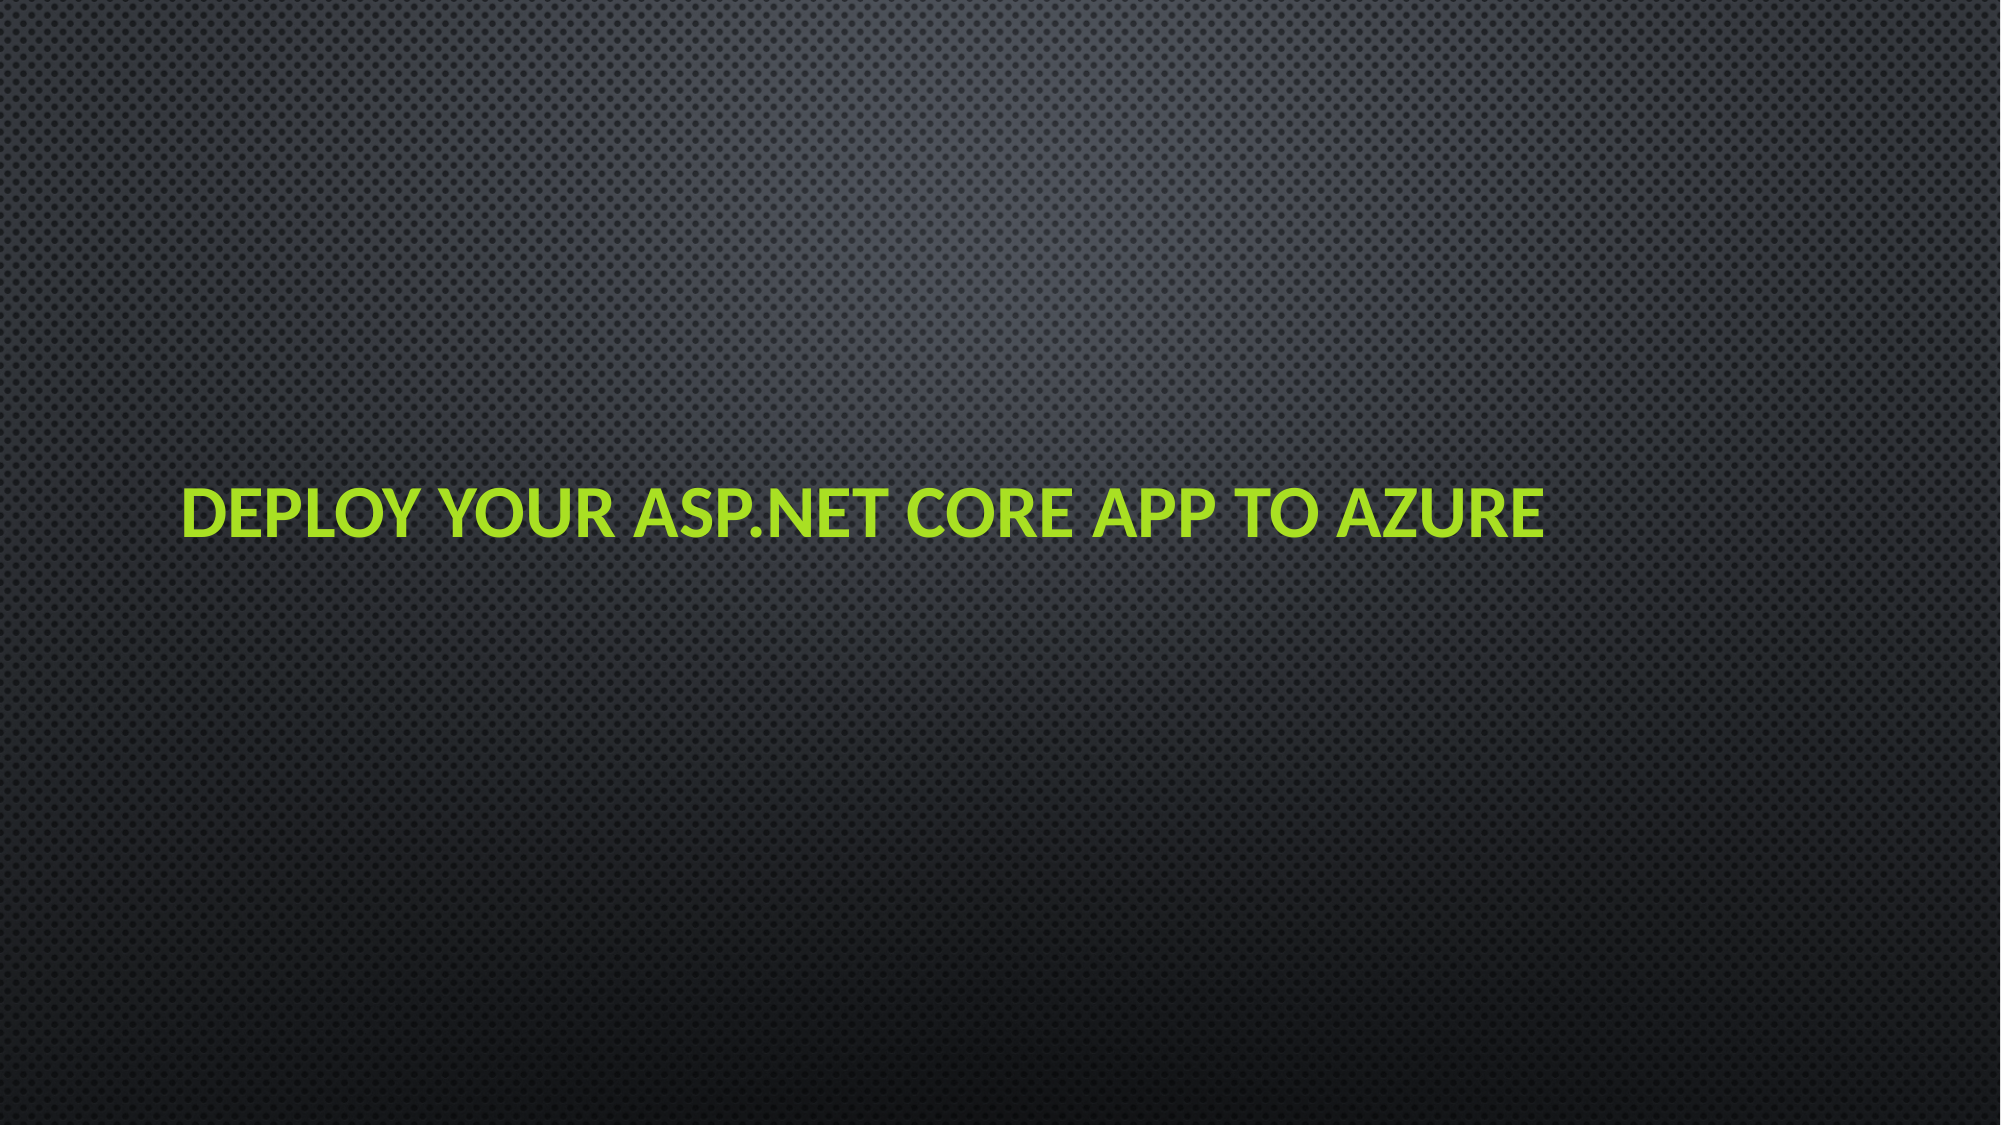

# Deploy your ASP.NET Core app to Azure